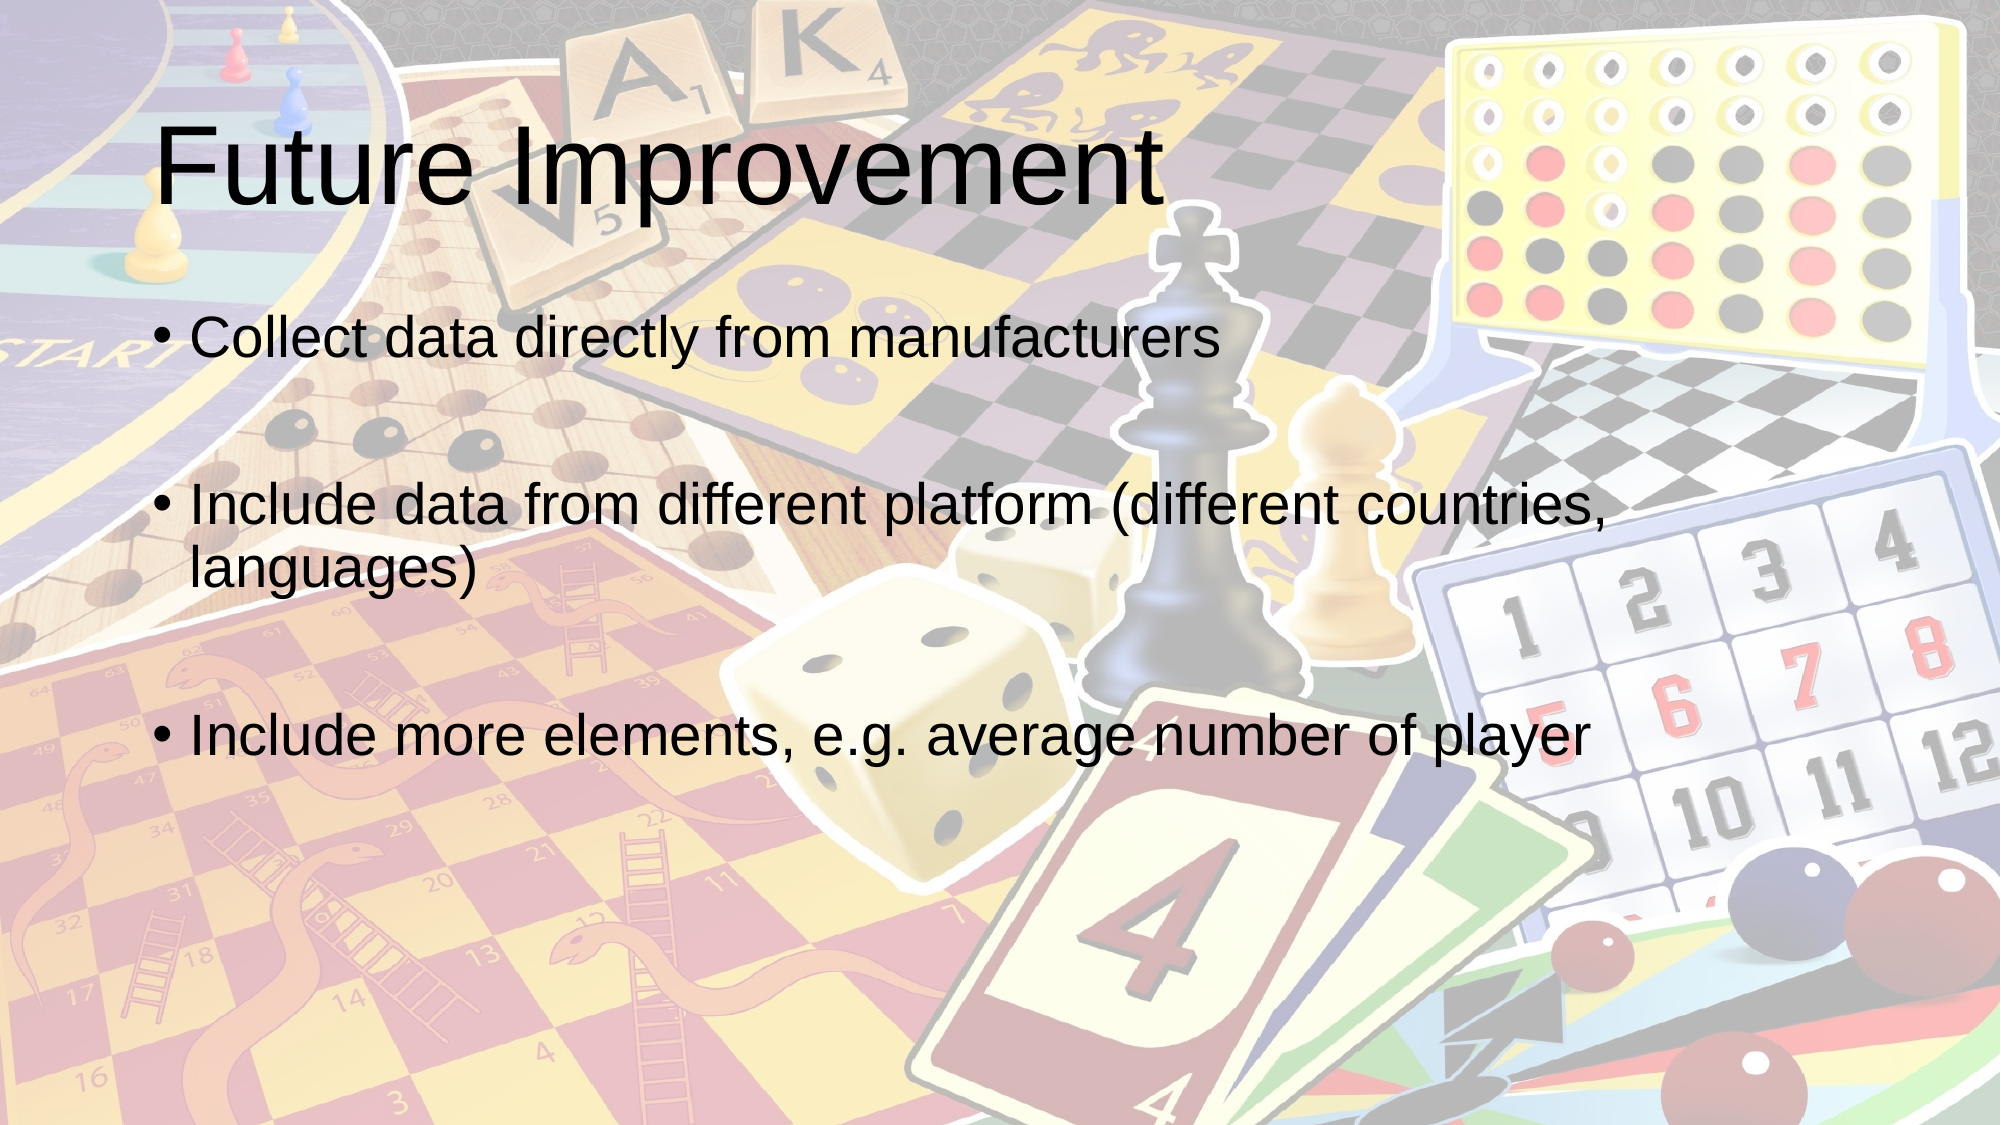

# Future Improvement
Collect data directly from manufacturers

Include data from different platform (different countries, languages)

Include more elements, e.g. average number of player